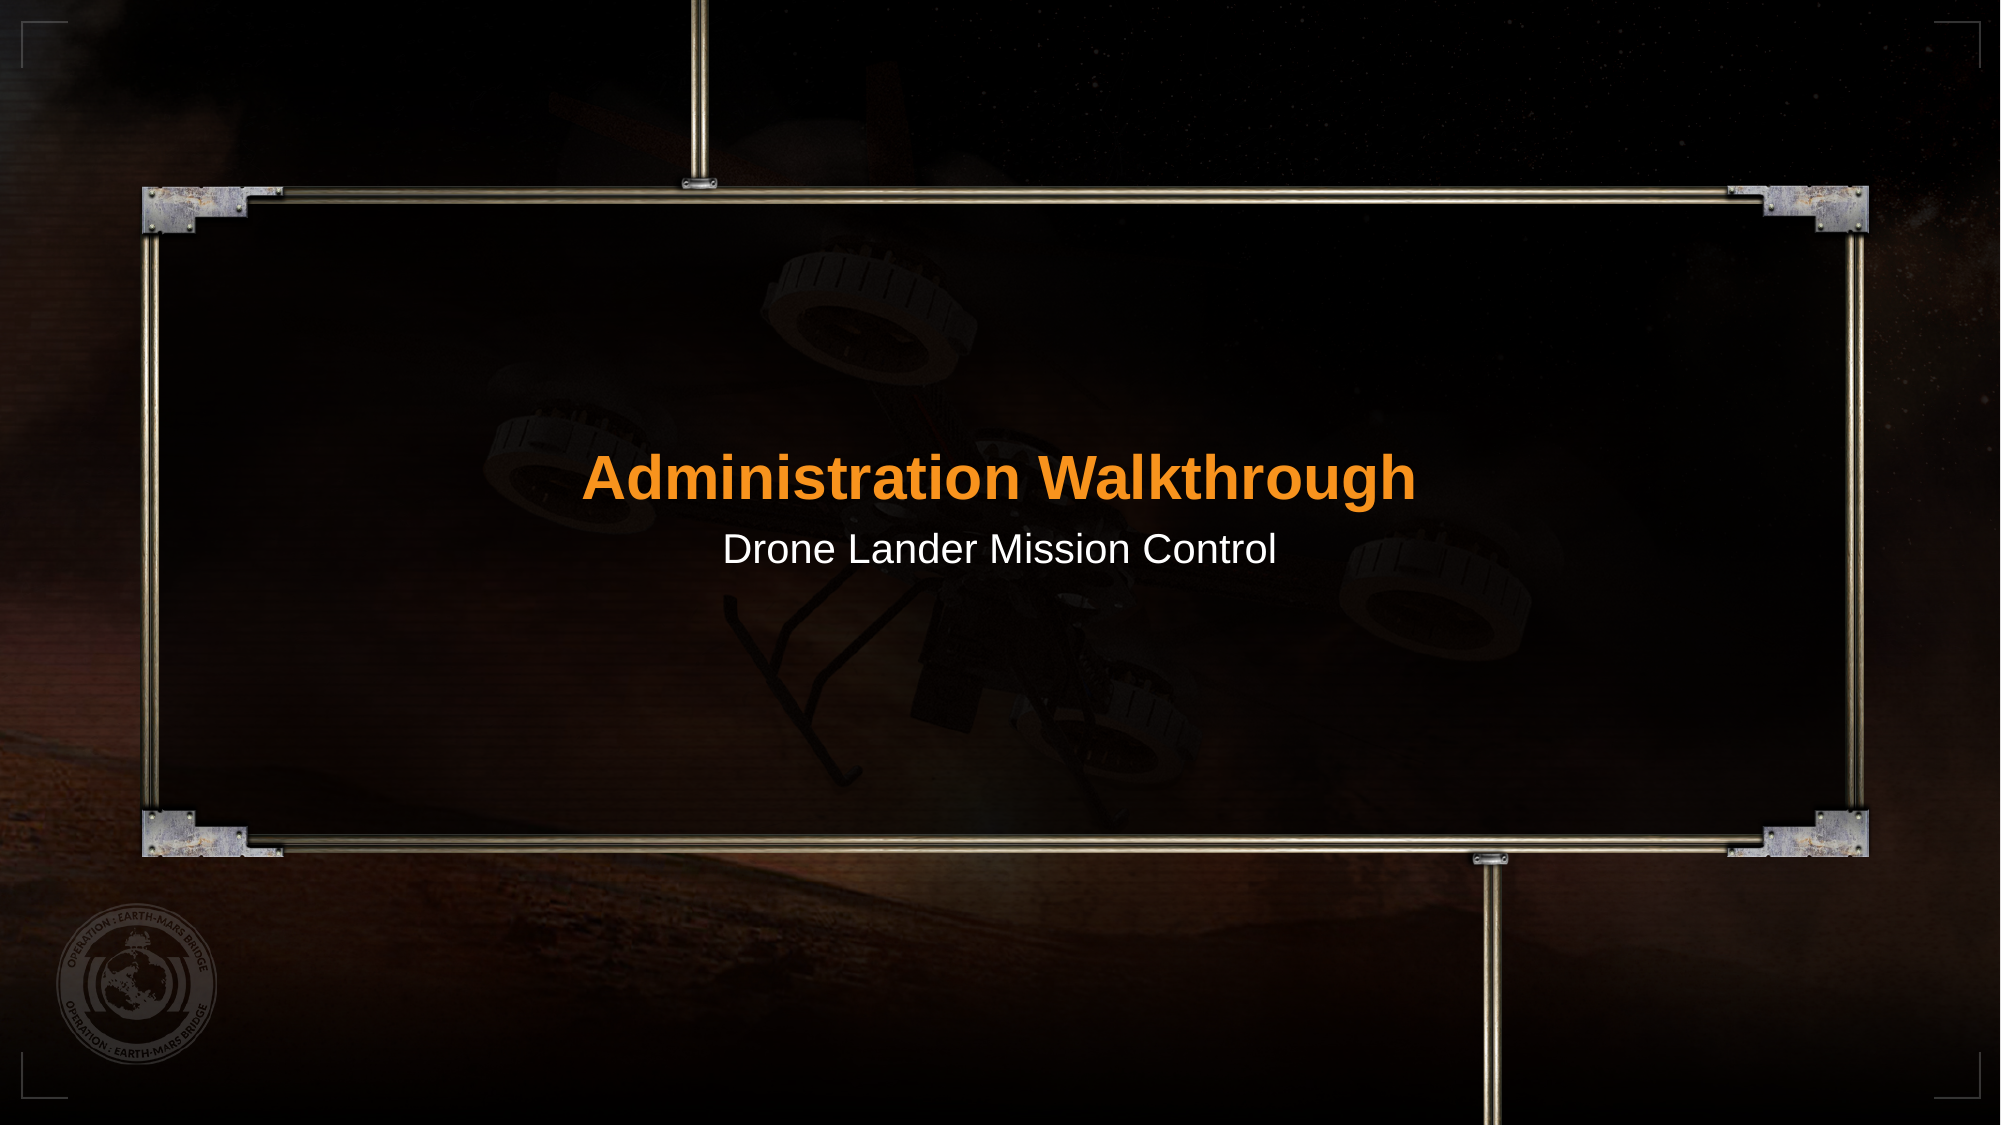

# Administration Walkthrough
Drone Lander Mission Control